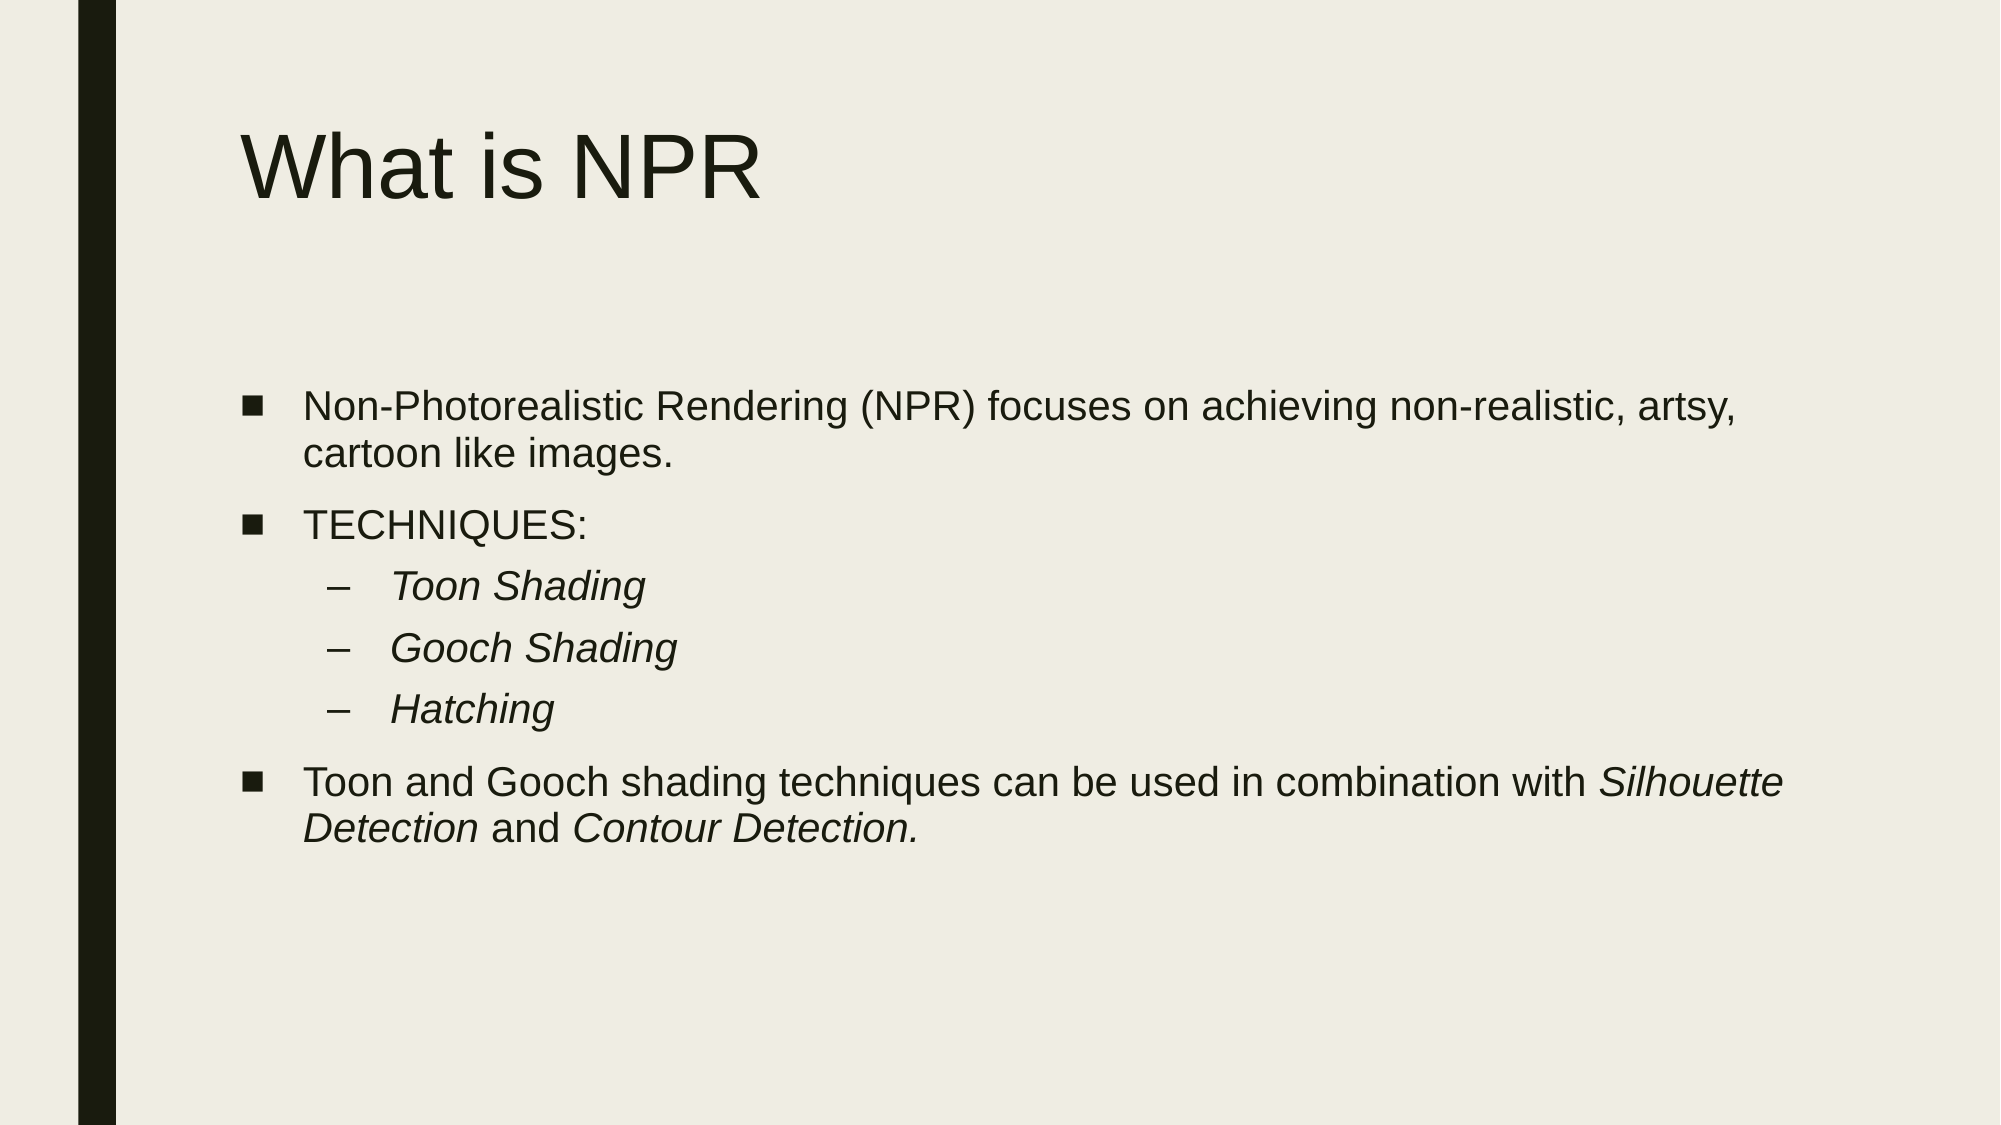

# What is NPR
Non-Photorealistic Rendering (NPR) focuses on achieving non-realistic, artsy, cartoon like images.
TECHNIQUES:
Toon Shading
Gooch Shading
Hatching
Toon and Gooch shading techniques can be used in combination with Silhouette Detection and Contour Detection.